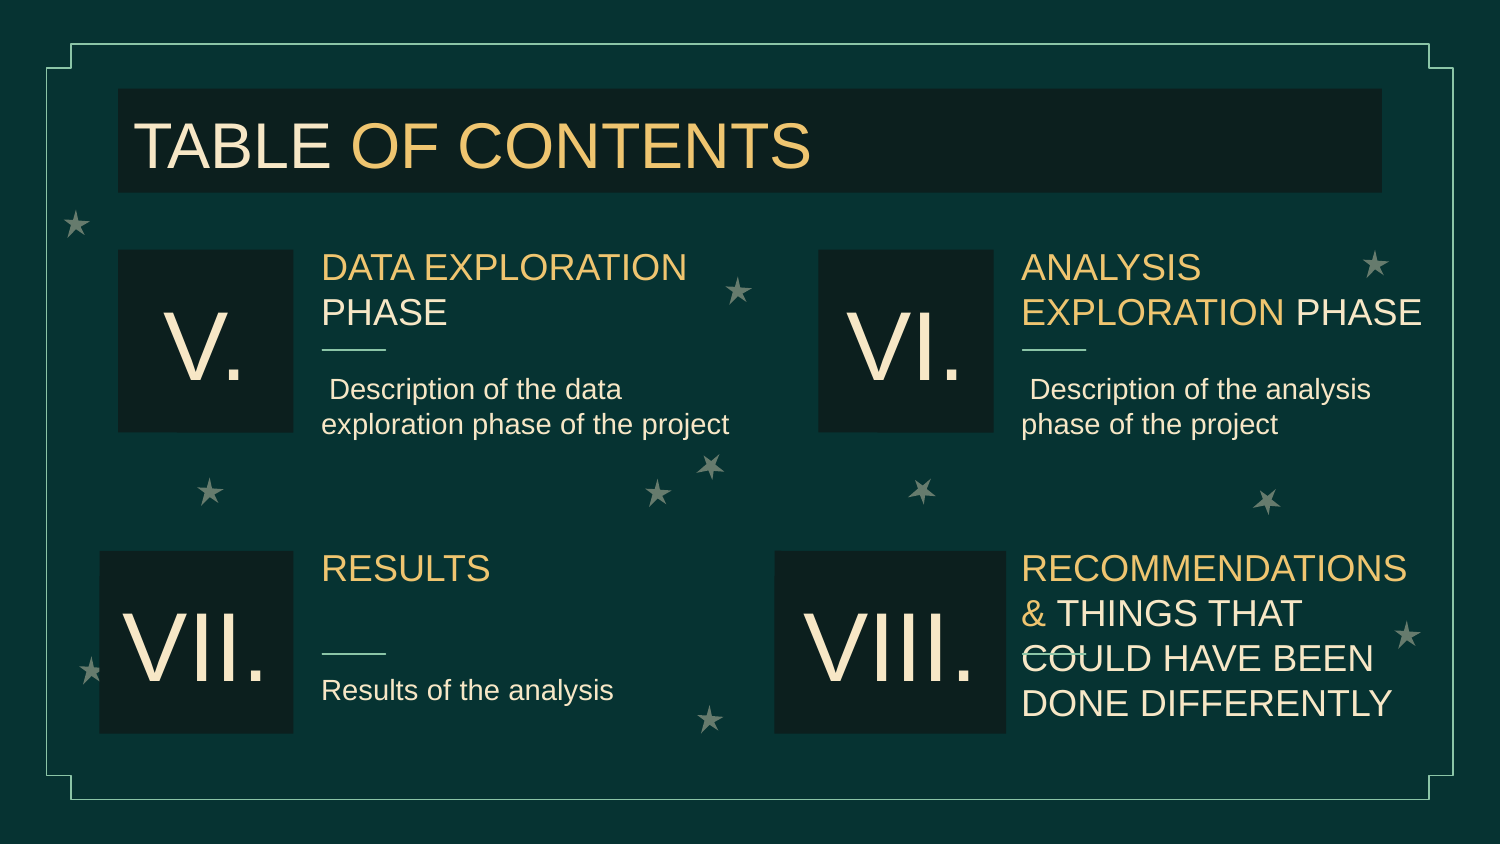

TABLE OF CONTENTS
DATA EXPLORATION  PHASE
ANALYSIS EXPLORATION PHASE
# V.
VI.
 Description of the data exploration phase of the project
 Description of the analysis phase of the project
RESULTS
RECOMMENDATIONS & THINGS THAT COULD HAVE BEEN DONE DIFFERENTLY
VIII.
VII.
Results of the analysis